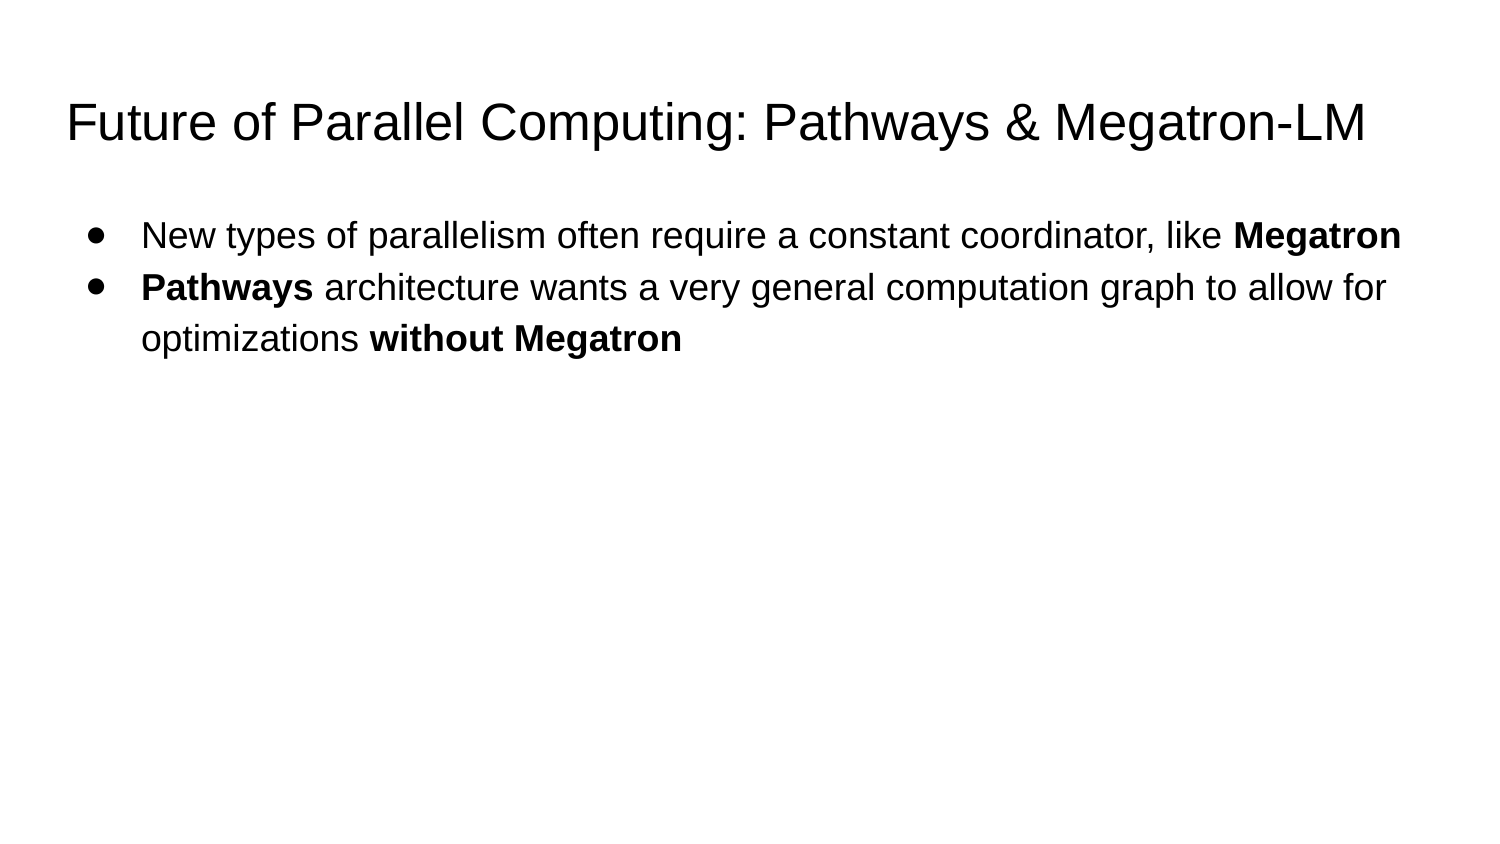

# Future of Parallel Computing: Pathways & Megatron-LM
New types of parallelism often require a constant coordinator, like Megatron
Pathways architecture wants a very general computation graph to allow for optimizations without Megatron